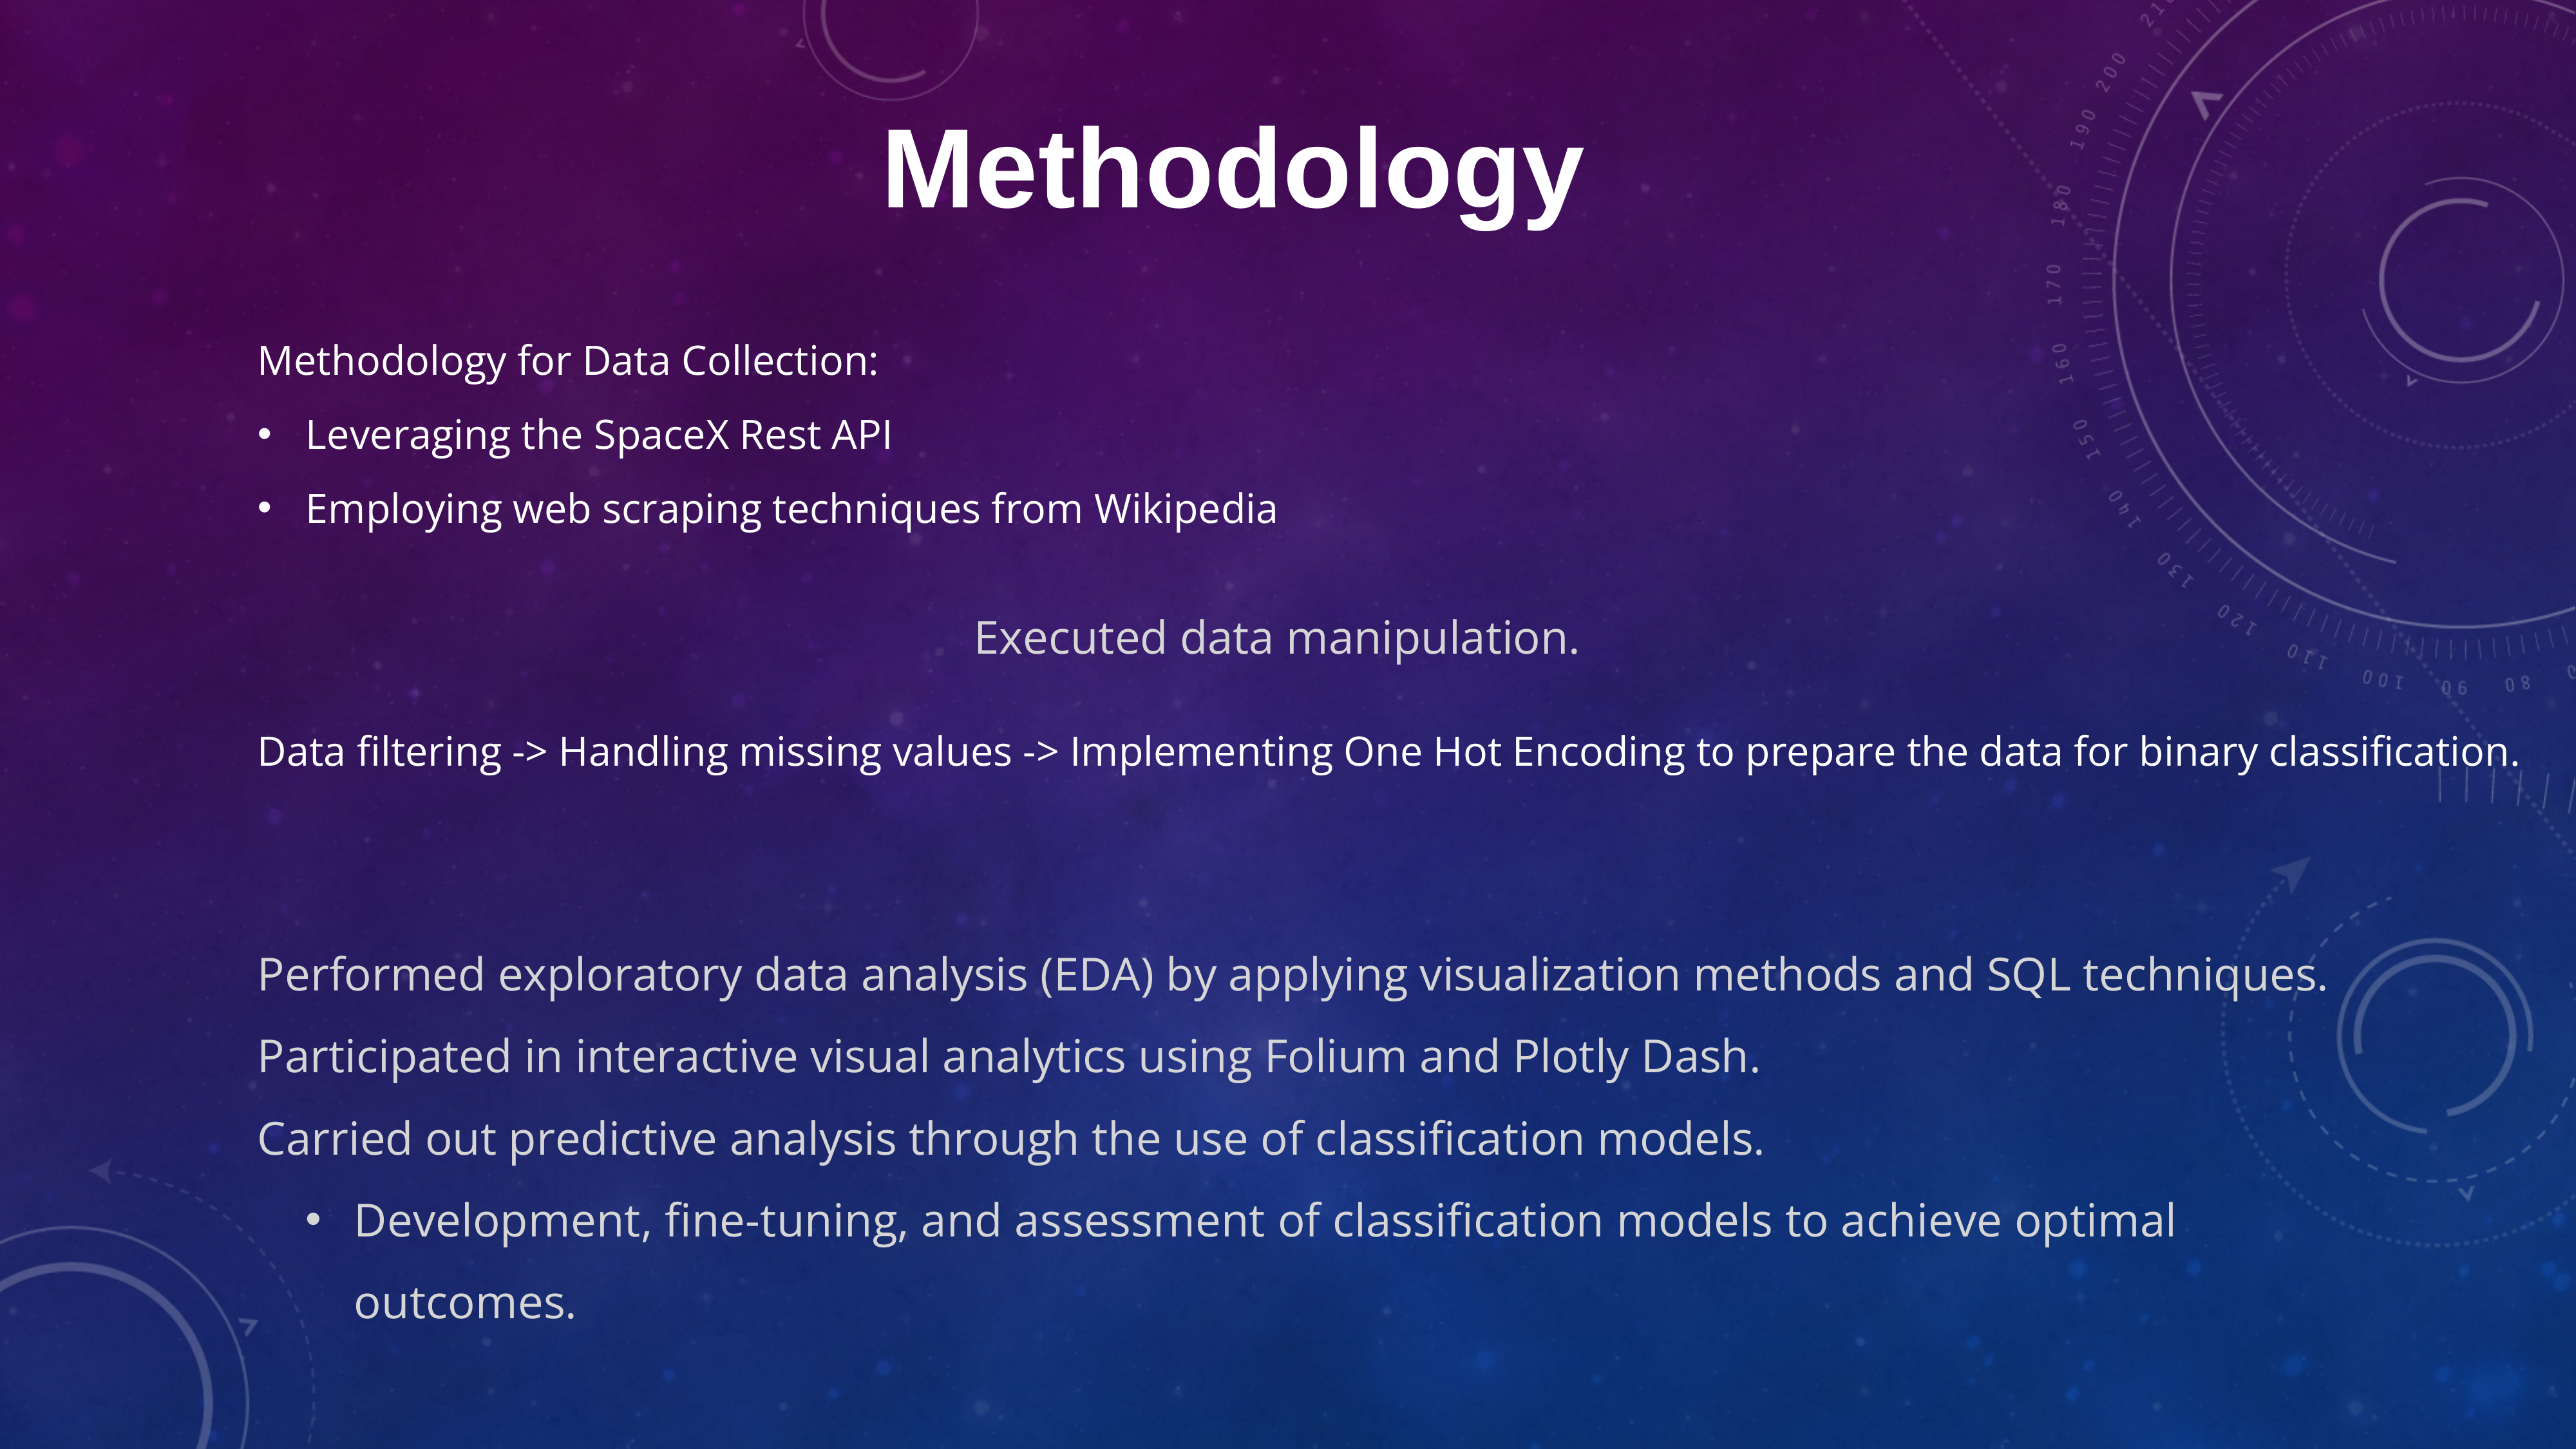

Methodology
Methodology for Data Collection:
Leveraging the SpaceX Rest API
Employing web scraping techniques from Wikipedia
Executed data manipulation.
Data filtering -> Handling missing values -> Implementing One Hot Encoding to prepare the data for binary classification.
Performed exploratory data analysis (EDA) by applying visualization methods and SQL techniques.
Participated in interactive visual analytics using Folium and Plotly Dash.
Carried out predictive analysis through the use of classification models.
Development, fine-tuning, and assessment of classification models to achieve optimal outcomes.